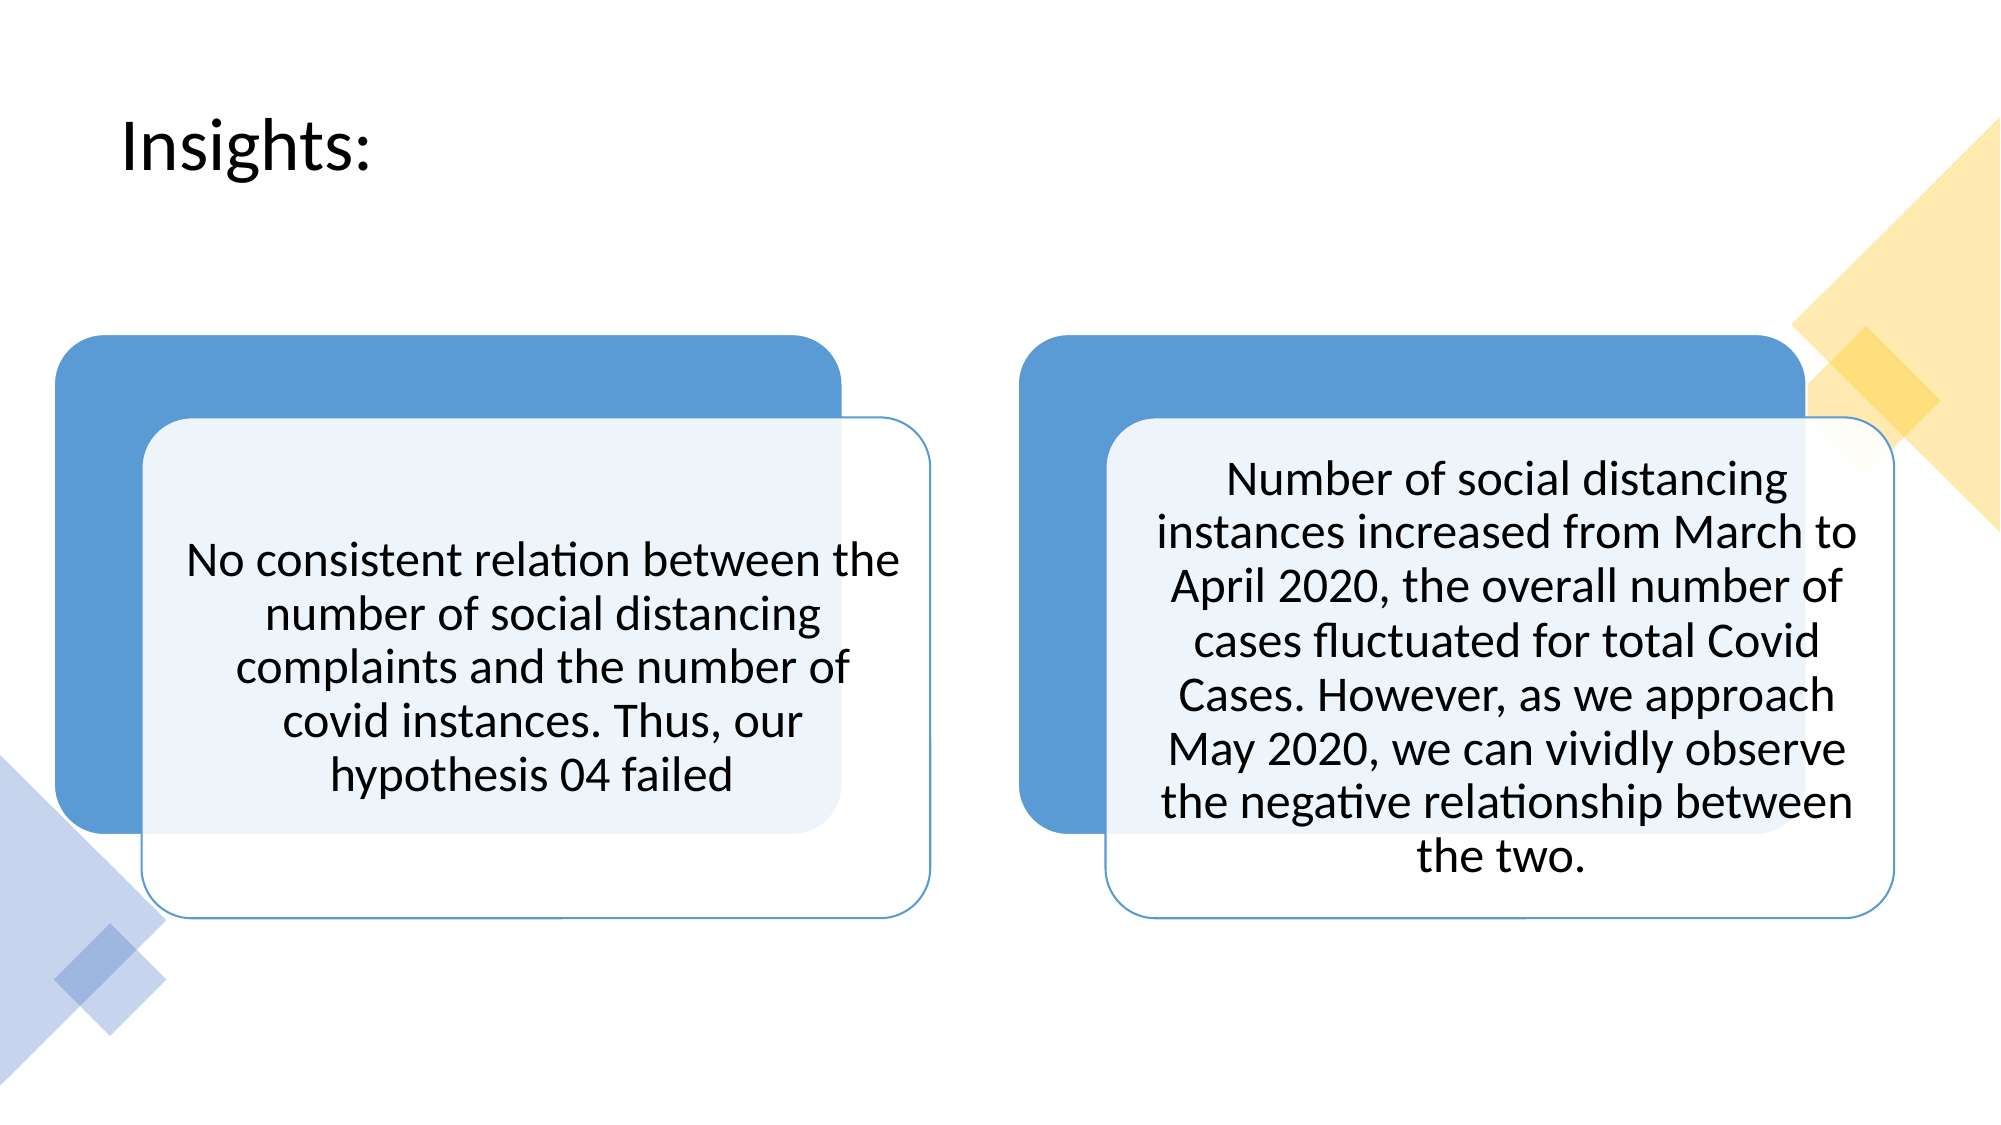

# Insights:

No consistent relation between the number of social distancing complaints and the number of covid instances. Thus, our hypothesis 04 failed
Number of social distancing instances increased from March to April 2020, the overall number of cases fluctuated for total Covid Cases. However, as we approach May 2020, we can vividly observe the negative relationship between the two.